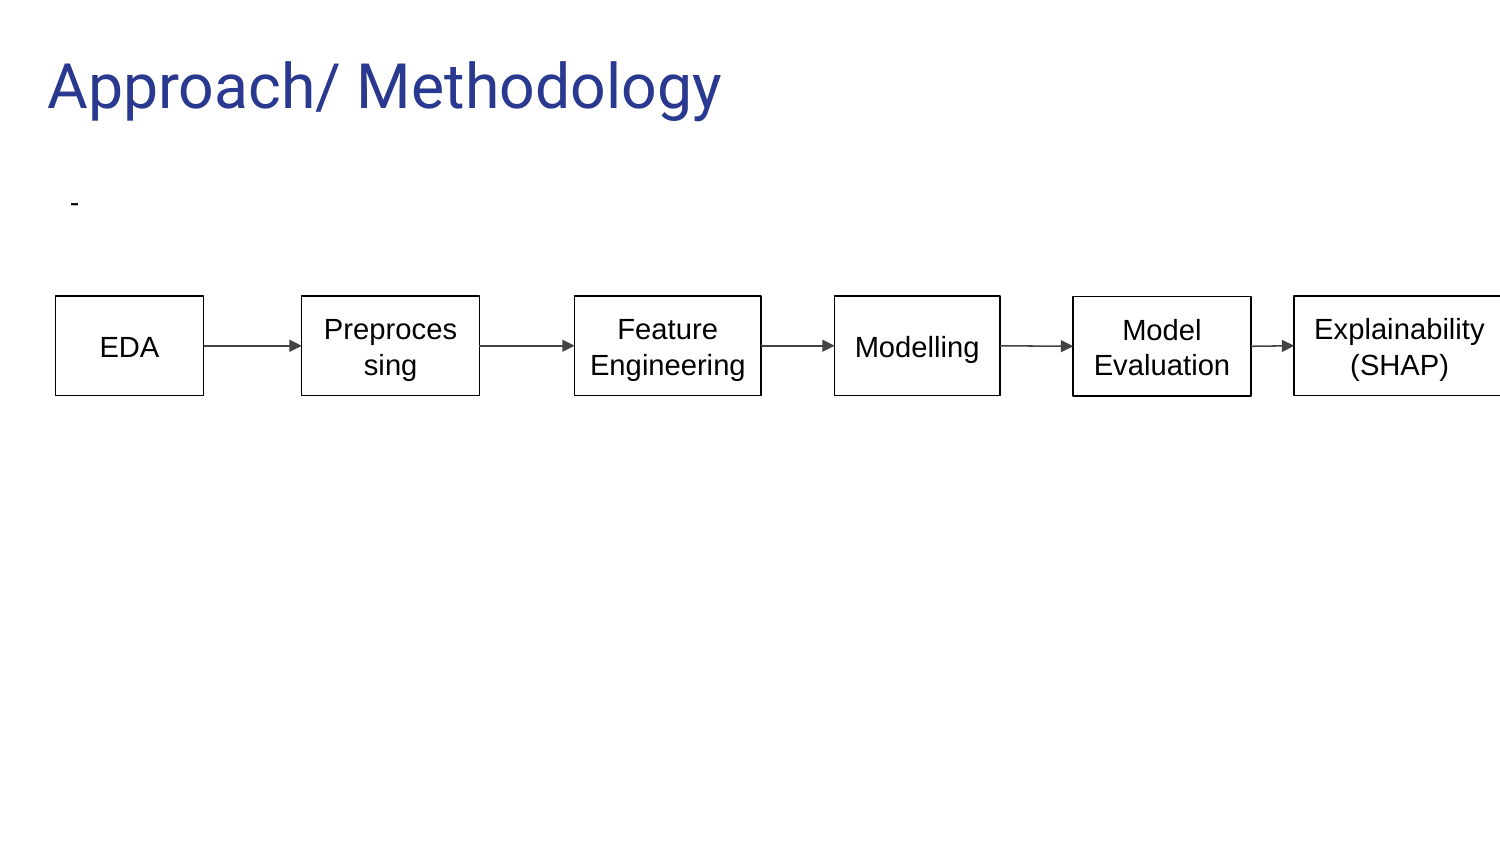

# Approach/ Methodology

-
EDA
Preprocessing
Feature Engineering
Modelling
Explainability
(SHAP)
Model Evaluation